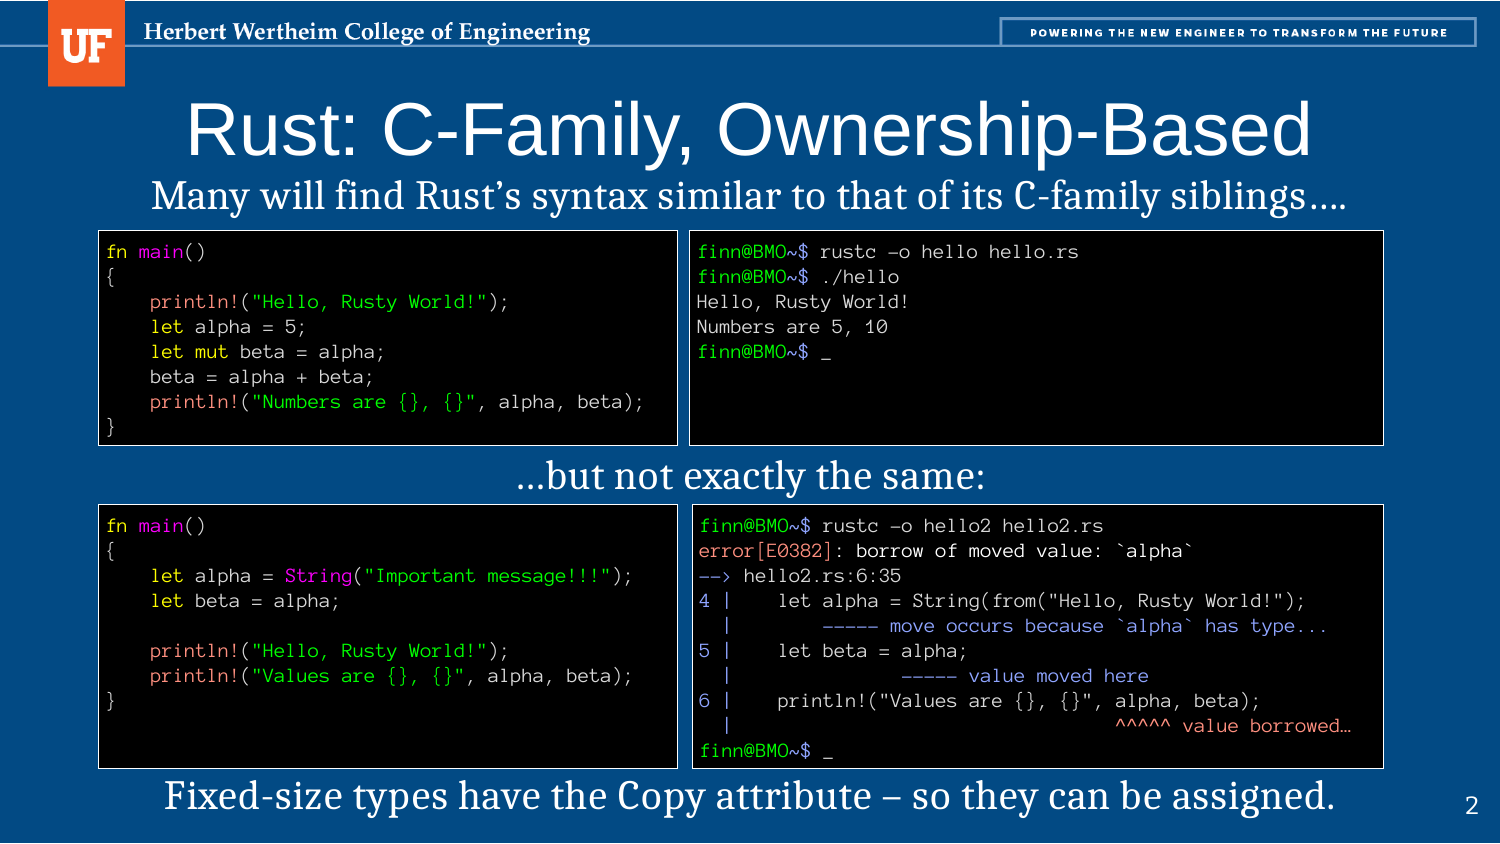

# Rust: C-Family, Ownership-Based
Many will find Rust’s syntax similar to that of its C-family siblings….
fn main()
{
    println!("Hello, Rusty World!");
    let alpha = 5;
    let mut beta = alpha;
    beta = alpha + beta;
    println!("Numbers are {}, {}", alpha, beta);
}
finn@BMO~$ rustc -o hello hello.rs
finn@BMO~$ ./hello
Hello, Rusty World!
Numbers are 5, 10
finn@BMO~$ _

…but not exactly the same:
fn main()
{
    let alpha = String("Important message!!!");
    let beta = alpha;
    println!("Hello, Rusty World!");
    println!("Values are {}, {}", alpha, beta);
}

finn@BMO~$ rustc -o hello2 hello2.rs
error[E0382]: borrow of moved value: `alpha`
--> hello2.rs:6:35
4 |    let alpha = String(from("Hello, Rusty World!");
  |        ----- move occurs because `alpha` has type...
5 |    let beta = alpha;
  |               ----- value moved here
6 |    println!("Values are {}, {}", alpha, beta);
  |                                  ^^^^^ value borrowed…
finn@BMO~$ _
Fixed-size types have the Copy attribute – so they can be assigned.
2